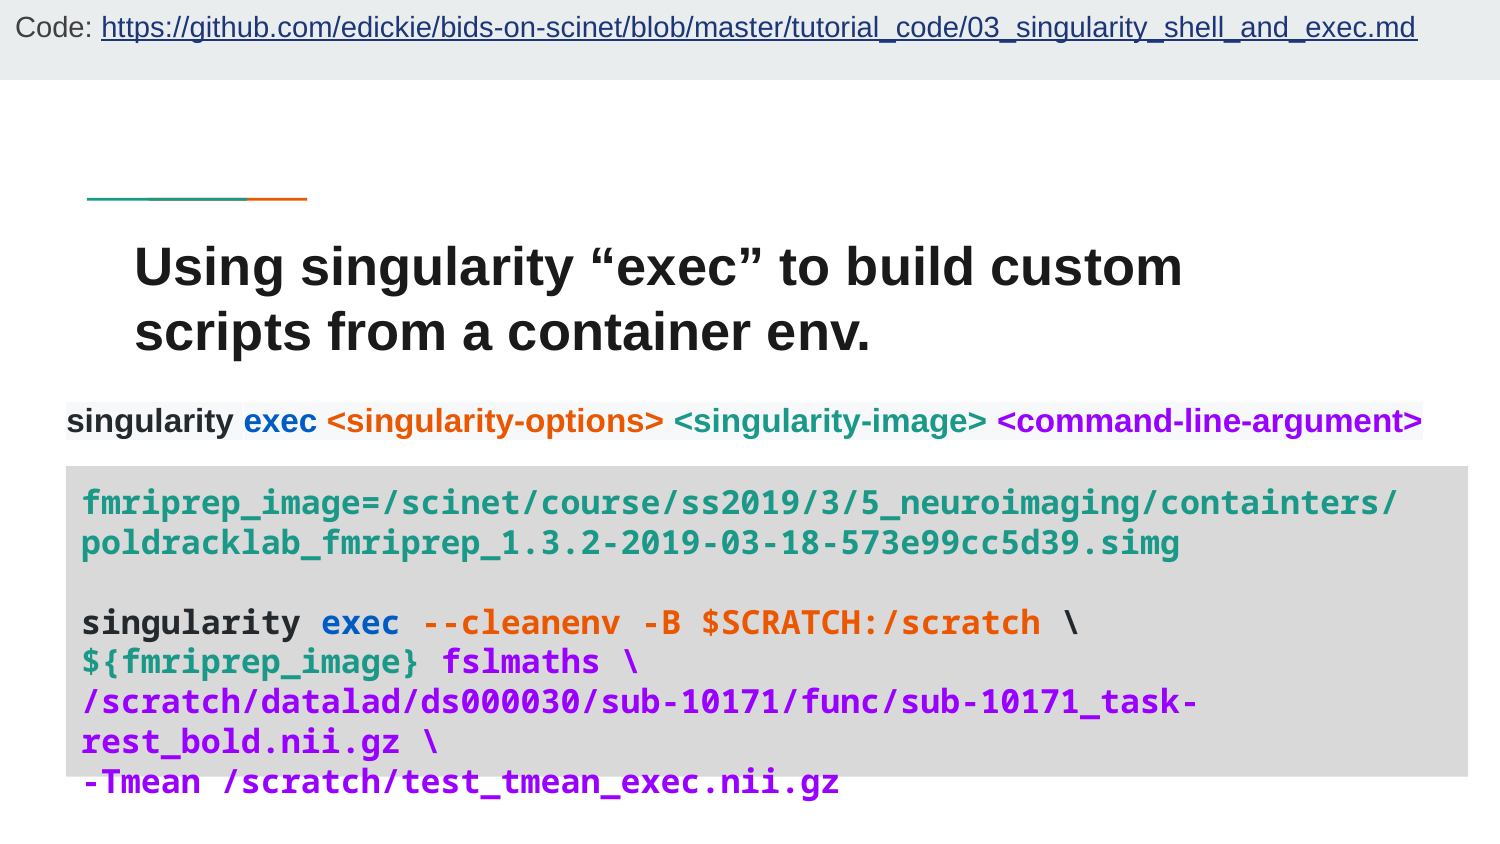

Code: https://github.com/edickie/bids-on-scinet/blob/master/tutorial_code/03_singularity_shell_and_exec.md
# Using singularity “exec” to build custom scripts from a container env.
singularity exec <singularity-options> <singularity-image> <command-line-argument>
fmriprep_image=/scinet/course/ss2019/3/5_neuroimaging/containters/poldracklab_fmriprep_1.3.2-2019-03-18-573e99cc5d39.simg

singularity exec --cleanenv -B $SCRATCH:/scratch \
${fmriprep_image} fslmaths \  /scratch/datalad/ds000030/sub-10171/func/sub-10171_task-rest_bold.nii.gz \
-Tmean /scratch/test_tmean_exec.nii.gz